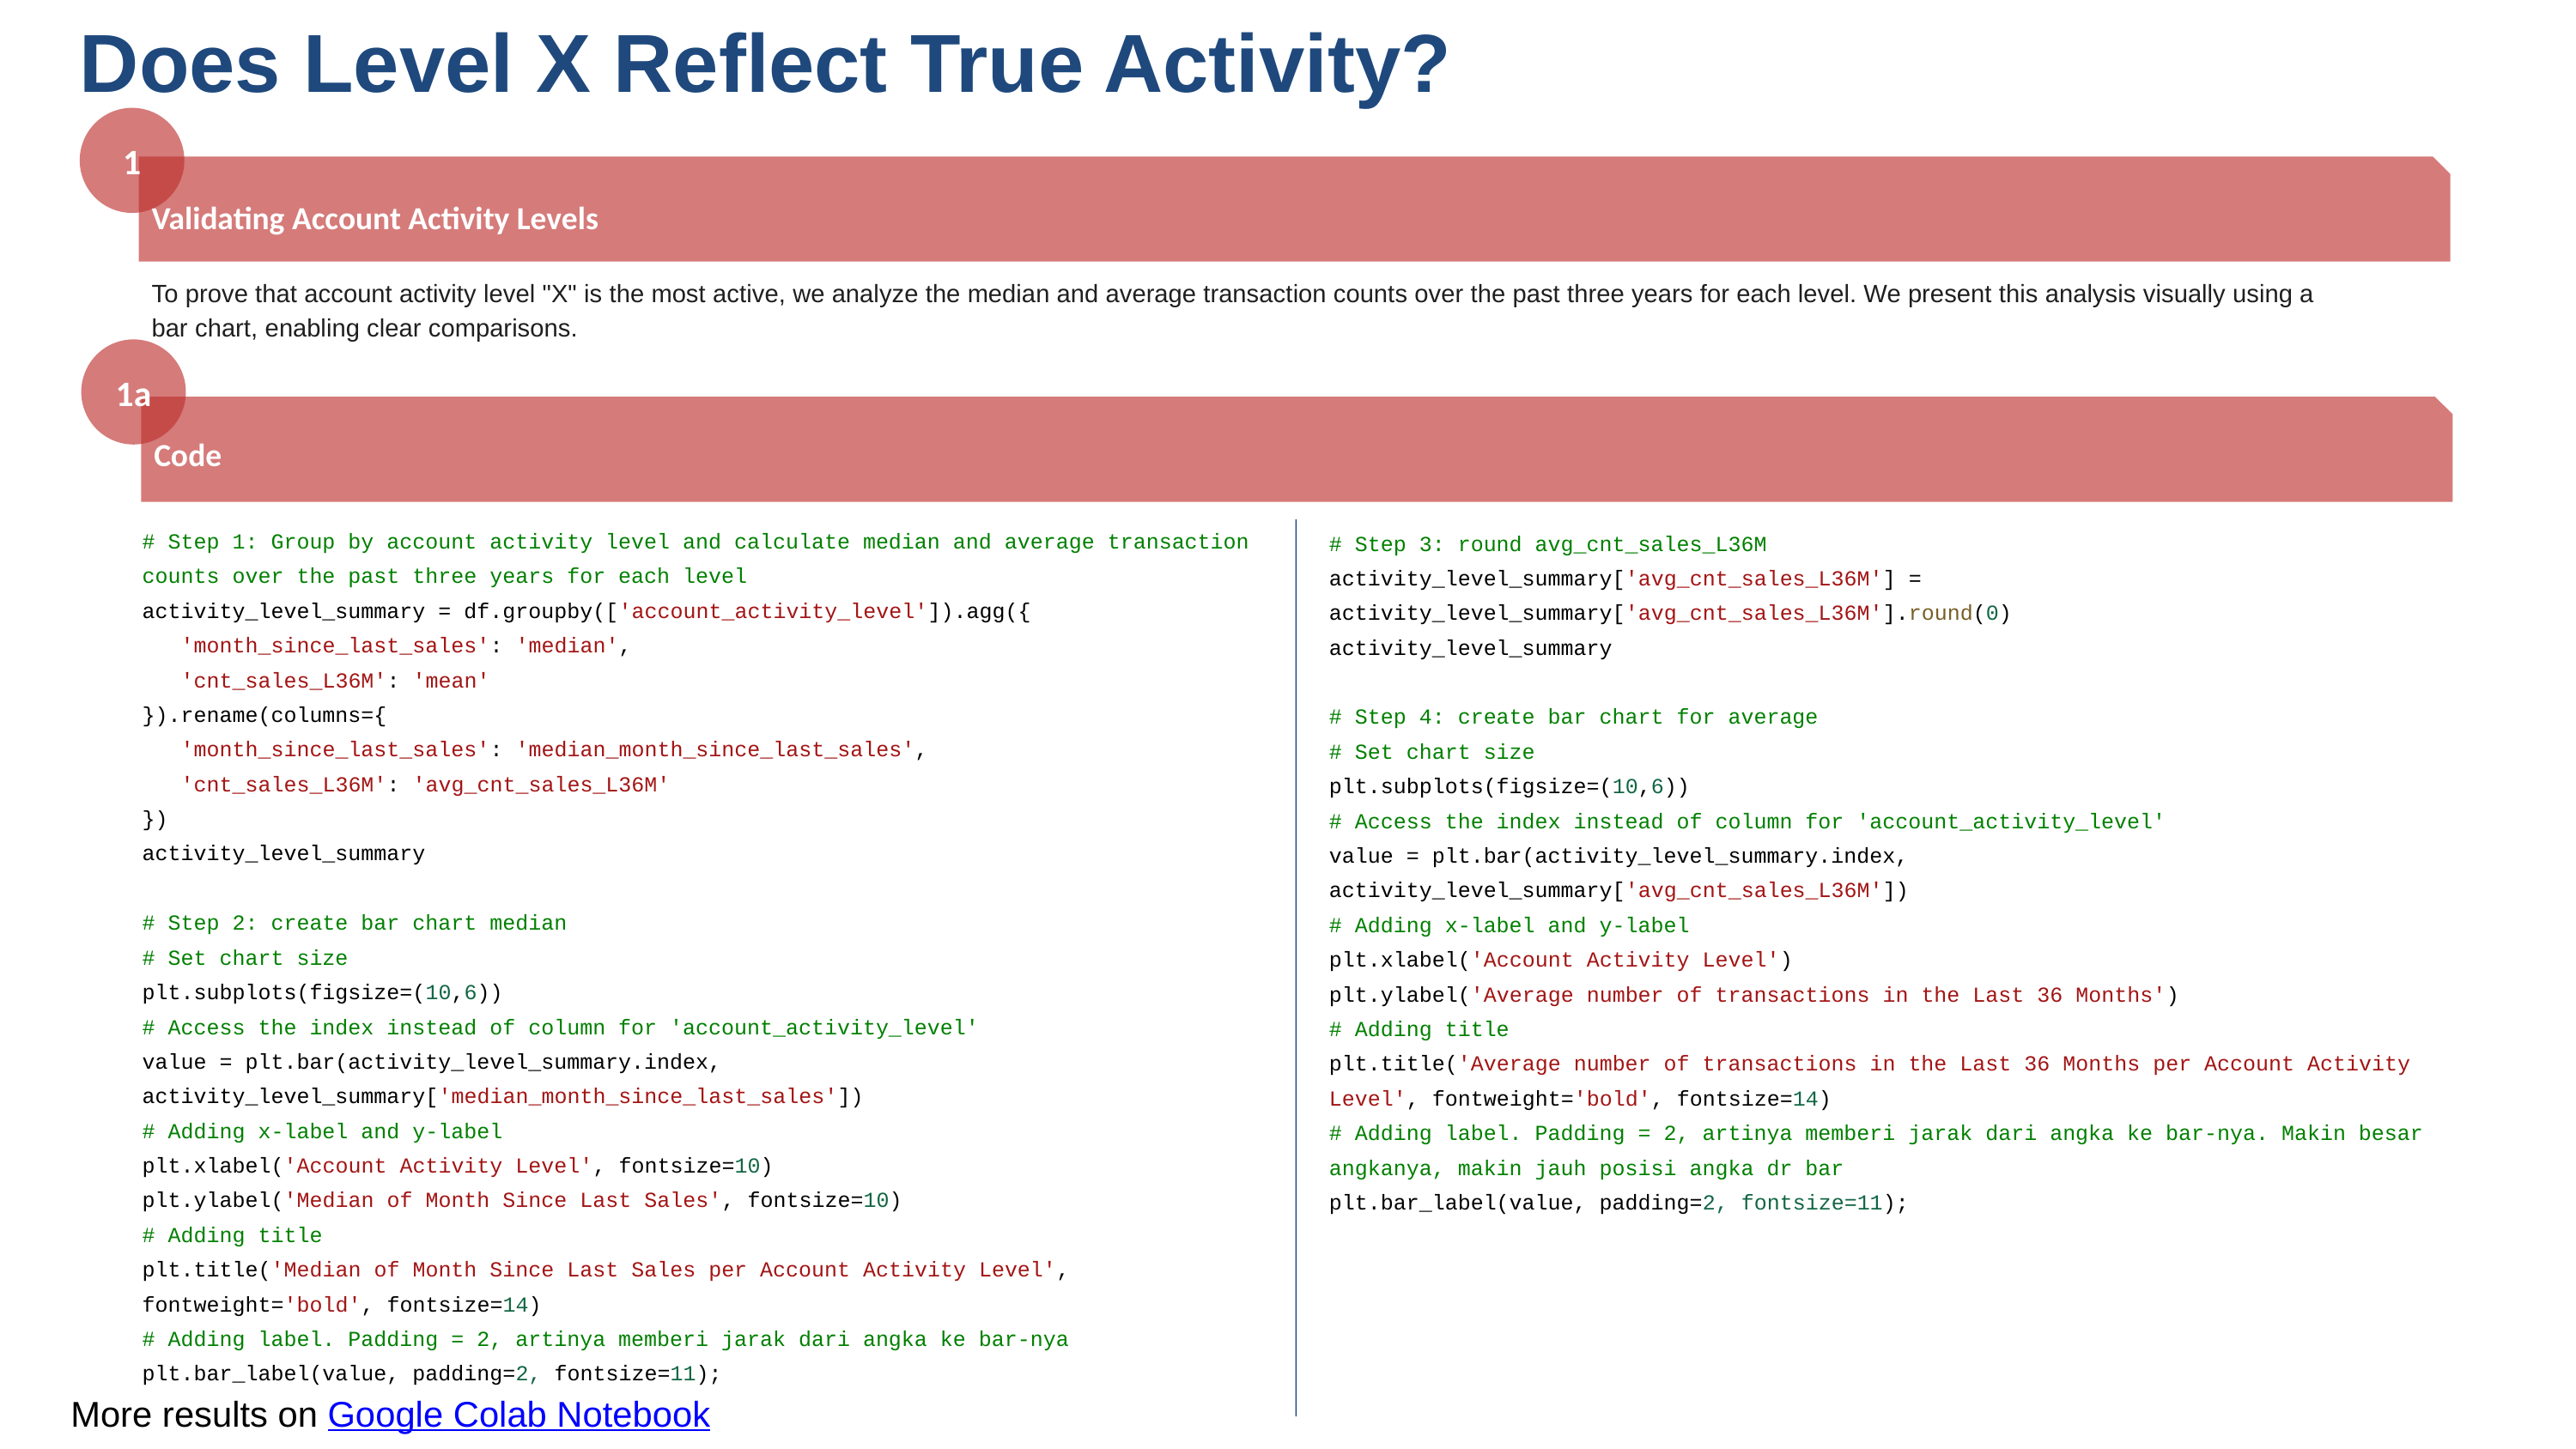

Does Level X Reflect True Activity?
1
Validating Account Activity Levels
To prove that account activity level "X" is the most active, we analyze the median and average transaction counts over the past three years for each level. We present this analysis visually using a bar chart, enabling clear comparisons.
1a
Code
# Step 3: round avg_cnt_sales_L36M
activity_level_summary['avg_cnt_sales_L36M'] = activity_level_summary['avg_cnt_sales_L36M'].round(0)
activity_level_summary

# Step 4: create bar chart for average
# Set chart size
plt.subplots(figsize=(10,6))
# Access the index instead of column for 'account_activity_level'
value = plt.bar(activity_level_summary.index, activity_level_summary['avg_cnt_sales_L36M'])
# Adding x-label and y-label
plt.xlabel('Account Activity Level')
plt.ylabel('Average number of transactions in the Last 36 Months')
# Adding title
plt.title('Average number of transactions in the Last 36 Months per Account Activity Level', fontweight='bold', fontsize=14)
# Adding label. Padding = 2, artinya memberi jarak dari angka ke bar-nya. Makin besar angkanya, makin jauh posisi angka dr bar
plt.bar_label(value, padding=2, fontsize=11);

# Step 1: Group by account activity level and calculate median and average transaction counts over the past three years for each level
activity_level_summary = df.groupby(['account_activity_level']).agg({
   'month_since_last_sales': 'median',
   'cnt_sales_L36M': 'mean'
}).rename(columns={
   'month_since_last_sales': 'median_month_since_last_sales',
   'cnt_sales_L36M': 'avg_cnt_sales_L36M'
})
activity_level_summary

# Step 2: create bar chart median
# Set chart size
plt.subplots(figsize=(10,6))
# Access the index instead of column for 'account_activity_level'
value = plt.bar(activity_level_summary.index, activity_level_summary['median_month_since_last_sales'])
# Adding x-label and y-label
plt.xlabel('Account Activity Level', fontsize=10)
plt.ylabel('Median of Month Since Last Sales', fontsize=10)
# Adding title
plt.title('Median of Month Since Last Sales per Account Activity Level', fontweight='bold', fontsize=14)
# Adding label. Padding = 2, artinya memberi jarak dari angka ke bar-nya plt.bar_label(value, padding=2, fontsize=11);

More results on Google Colab Notebook